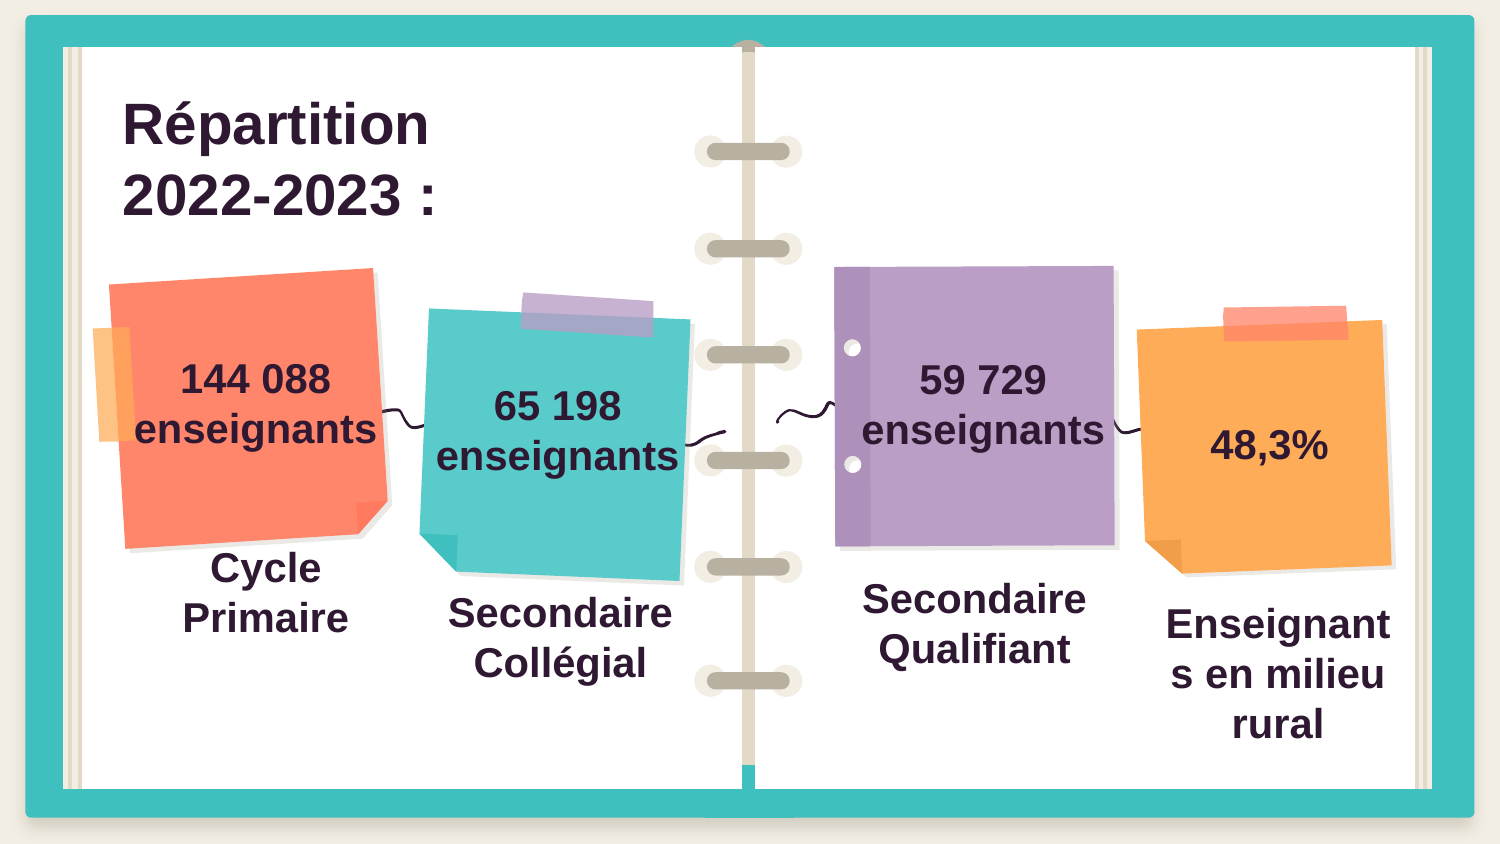

# Répartition 2022-2023 :

144 088 enseignants
59 729 enseignants
65 198 enseignants

48,3%

Cycle Primaire
Secondaire Qualifiant
Secondaire Collégial
Enseignants en milieu rural